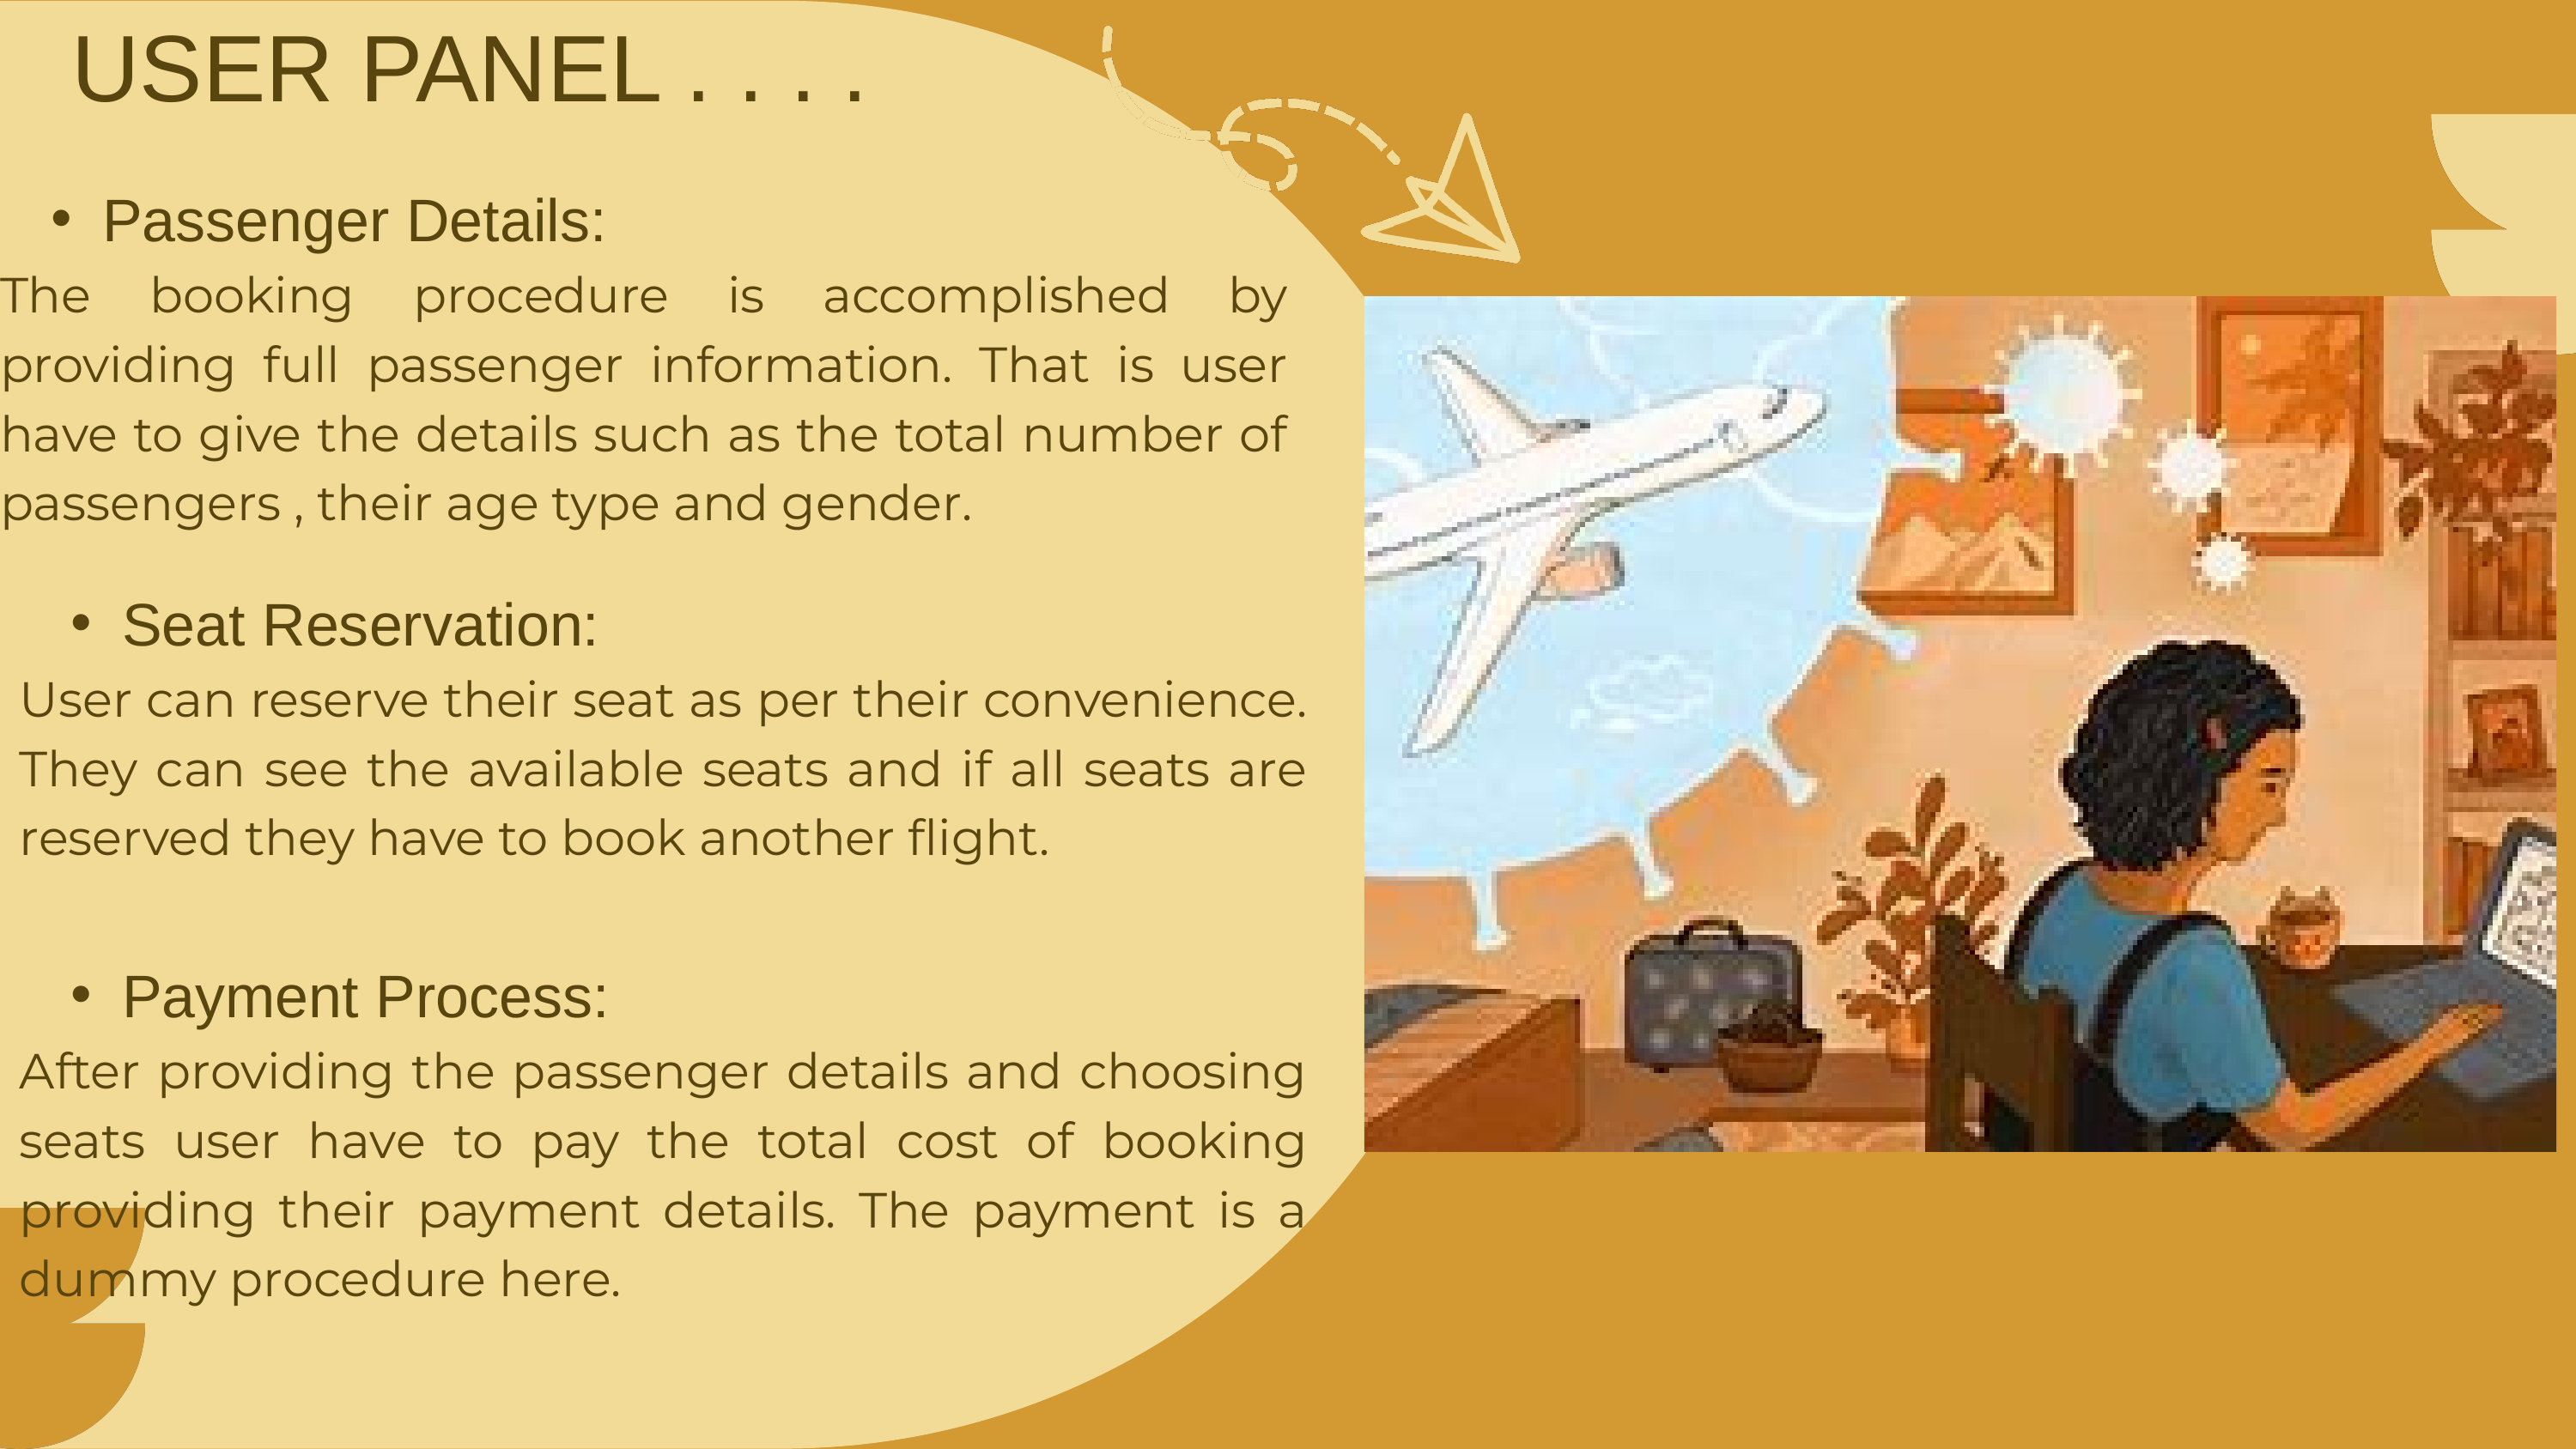

USER PANEL . . . .

Passenger Details:
The booking procedure is accomplished by providing full passenger information. That is user have to give the details such as the total number of passengers , their age type and gender.

Seat Reservation:
User can reserve their seat as per their convenience. They can see the available seats and if all seats are reserved they have to book another flight.
Payment Process:
After providing the passenger details and choosing seats user have to pay the total cost of booking providing their payment details. The payment is a dummy procedure here.